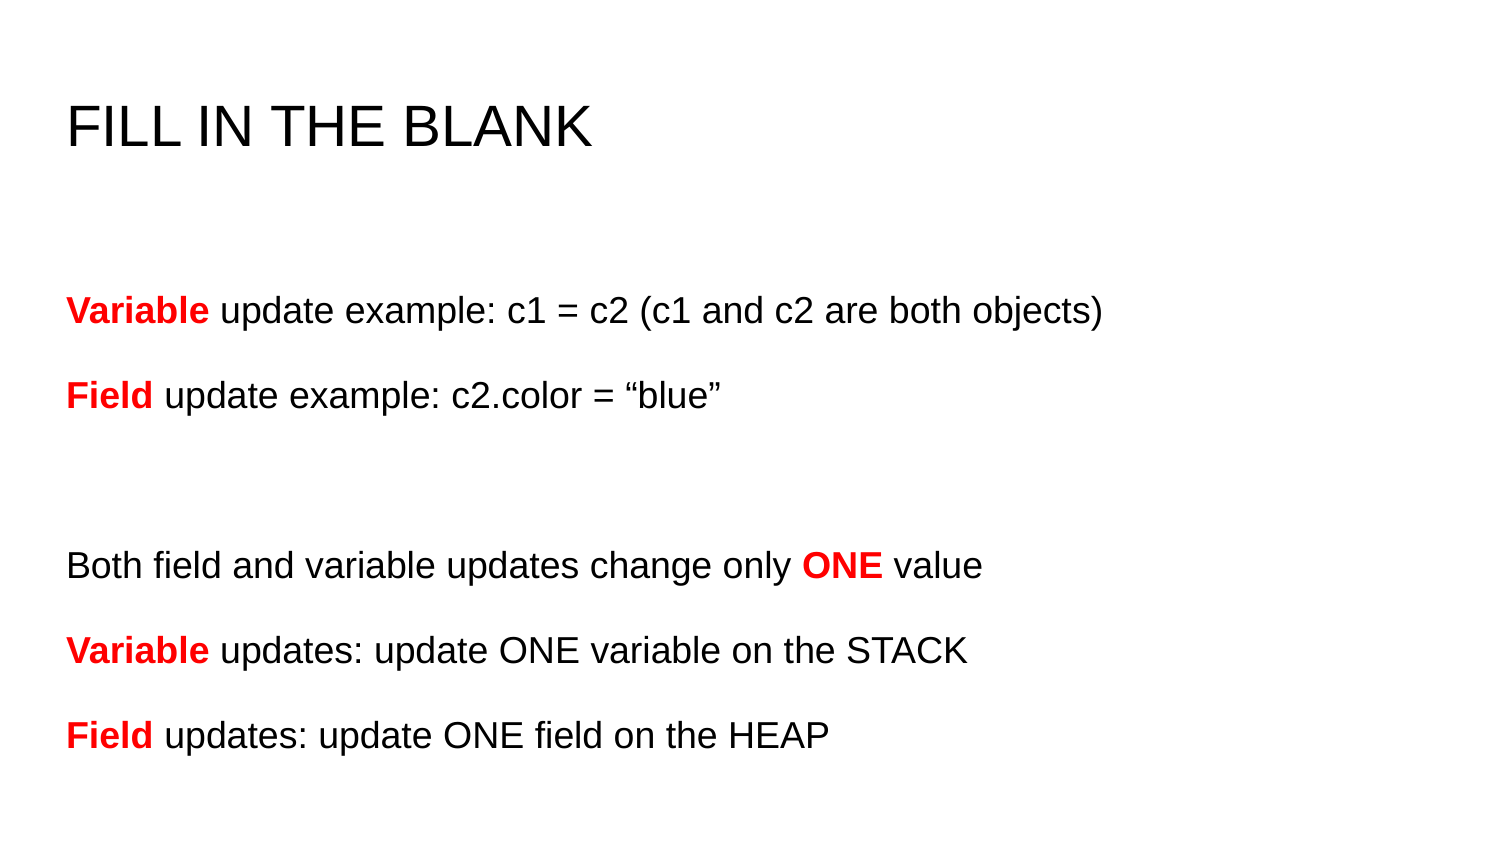

# FILL IN THE BLANK
Variable update example: c1 = c2 (c1 and c2 are both objects)
Field update example: c2.color = “blue”

Both field and variable updates change only ONE value
Variable updates: update ONE variable on the STACK
Field updates: update ONE field on the HEAP